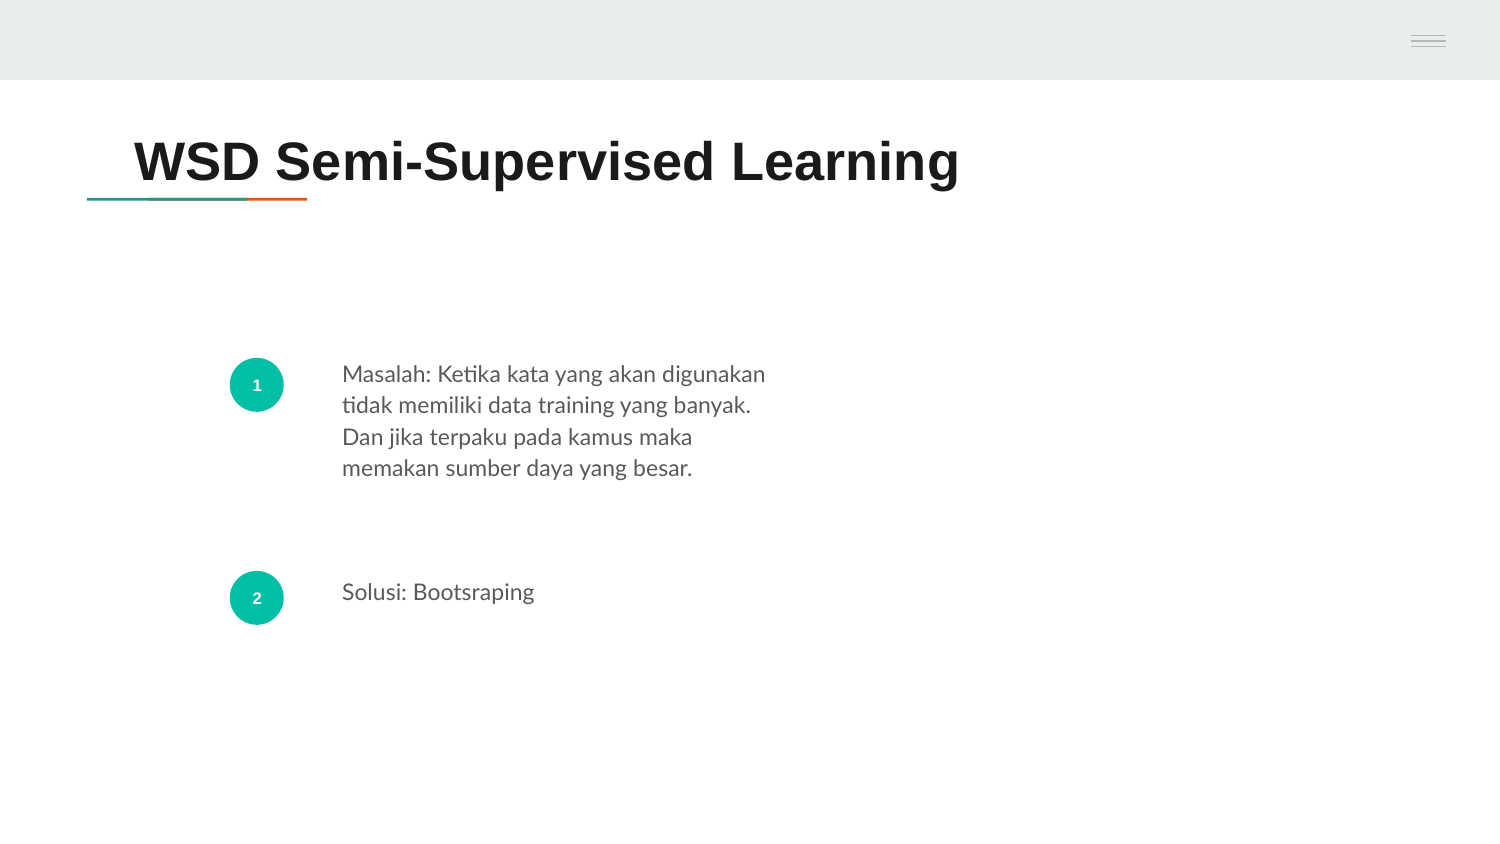

# WSD Semi-Supervised Learning
Masalah: Ketika kata yang akan digunakan tidak memiliki data training yang banyak. Dan jika terpaku pada kamus maka memakan sumber daya yang besar.
1
Solusi: Bootsraping
2